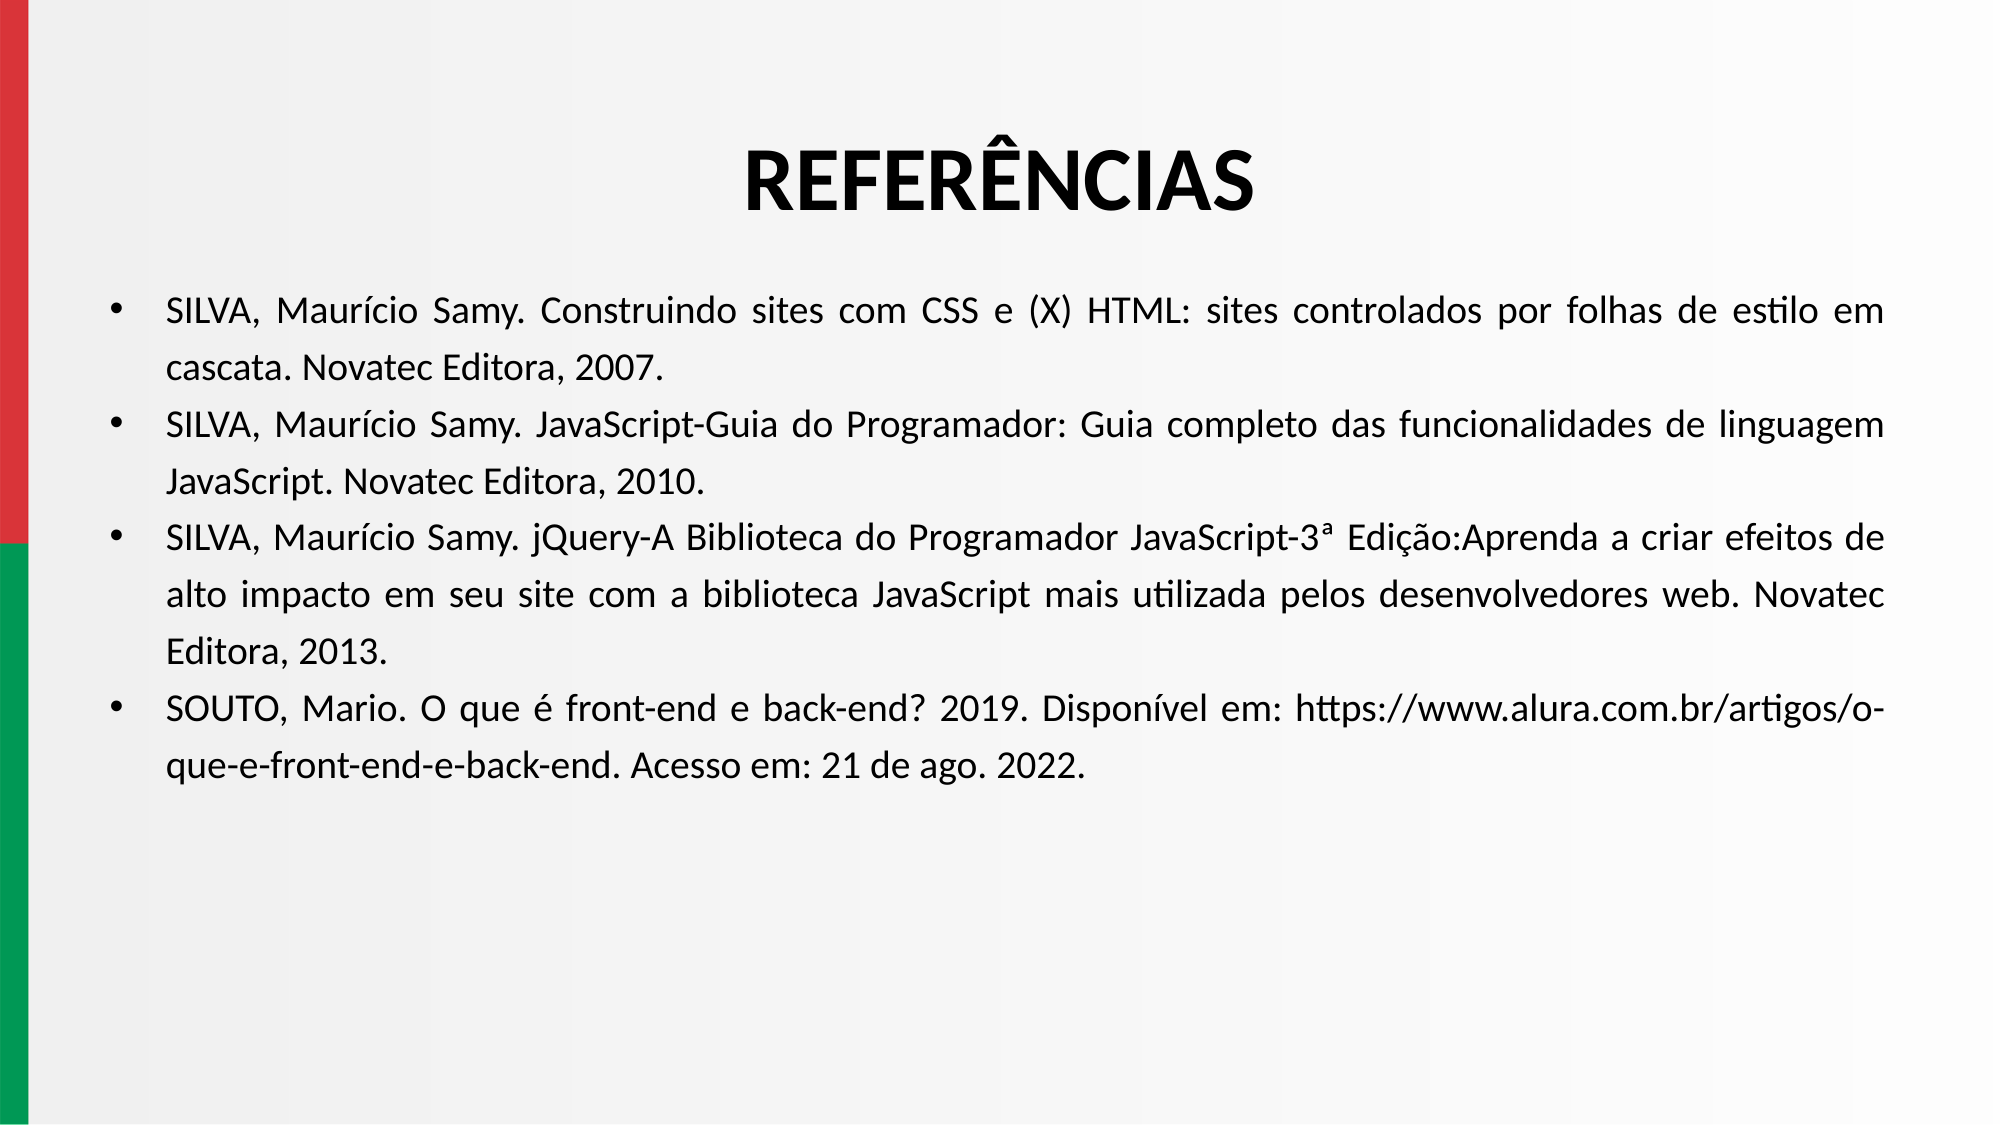

# REFERÊNCIAS
SILVA, Maurício Samy. Construindo sites com CSS e (X) HTML: sites controlados por folhas de estilo em cascata. Novatec Editora, 2007.
SILVA, Maurício Samy. JavaScript-Guia do Programador: Guia completo das funcionalidades de linguagem JavaScript. Novatec Editora, 2010.
SILVA, Maurício Samy. jQuery-A Biblioteca do Programador JavaScript-3ª Edição:Aprenda a criar efeitos de alto impacto em seu site com a biblioteca JavaScript mais utilizada pelos desenvolvedores web. Novatec Editora, 2013.
SOUTO, Mario. O que é front-end e back-end? 2019. Disponível em: https://www.alura.com.br/artigos/o-que-e-front-end-e-back-end. Acesso em: 21 de ago. 2022.